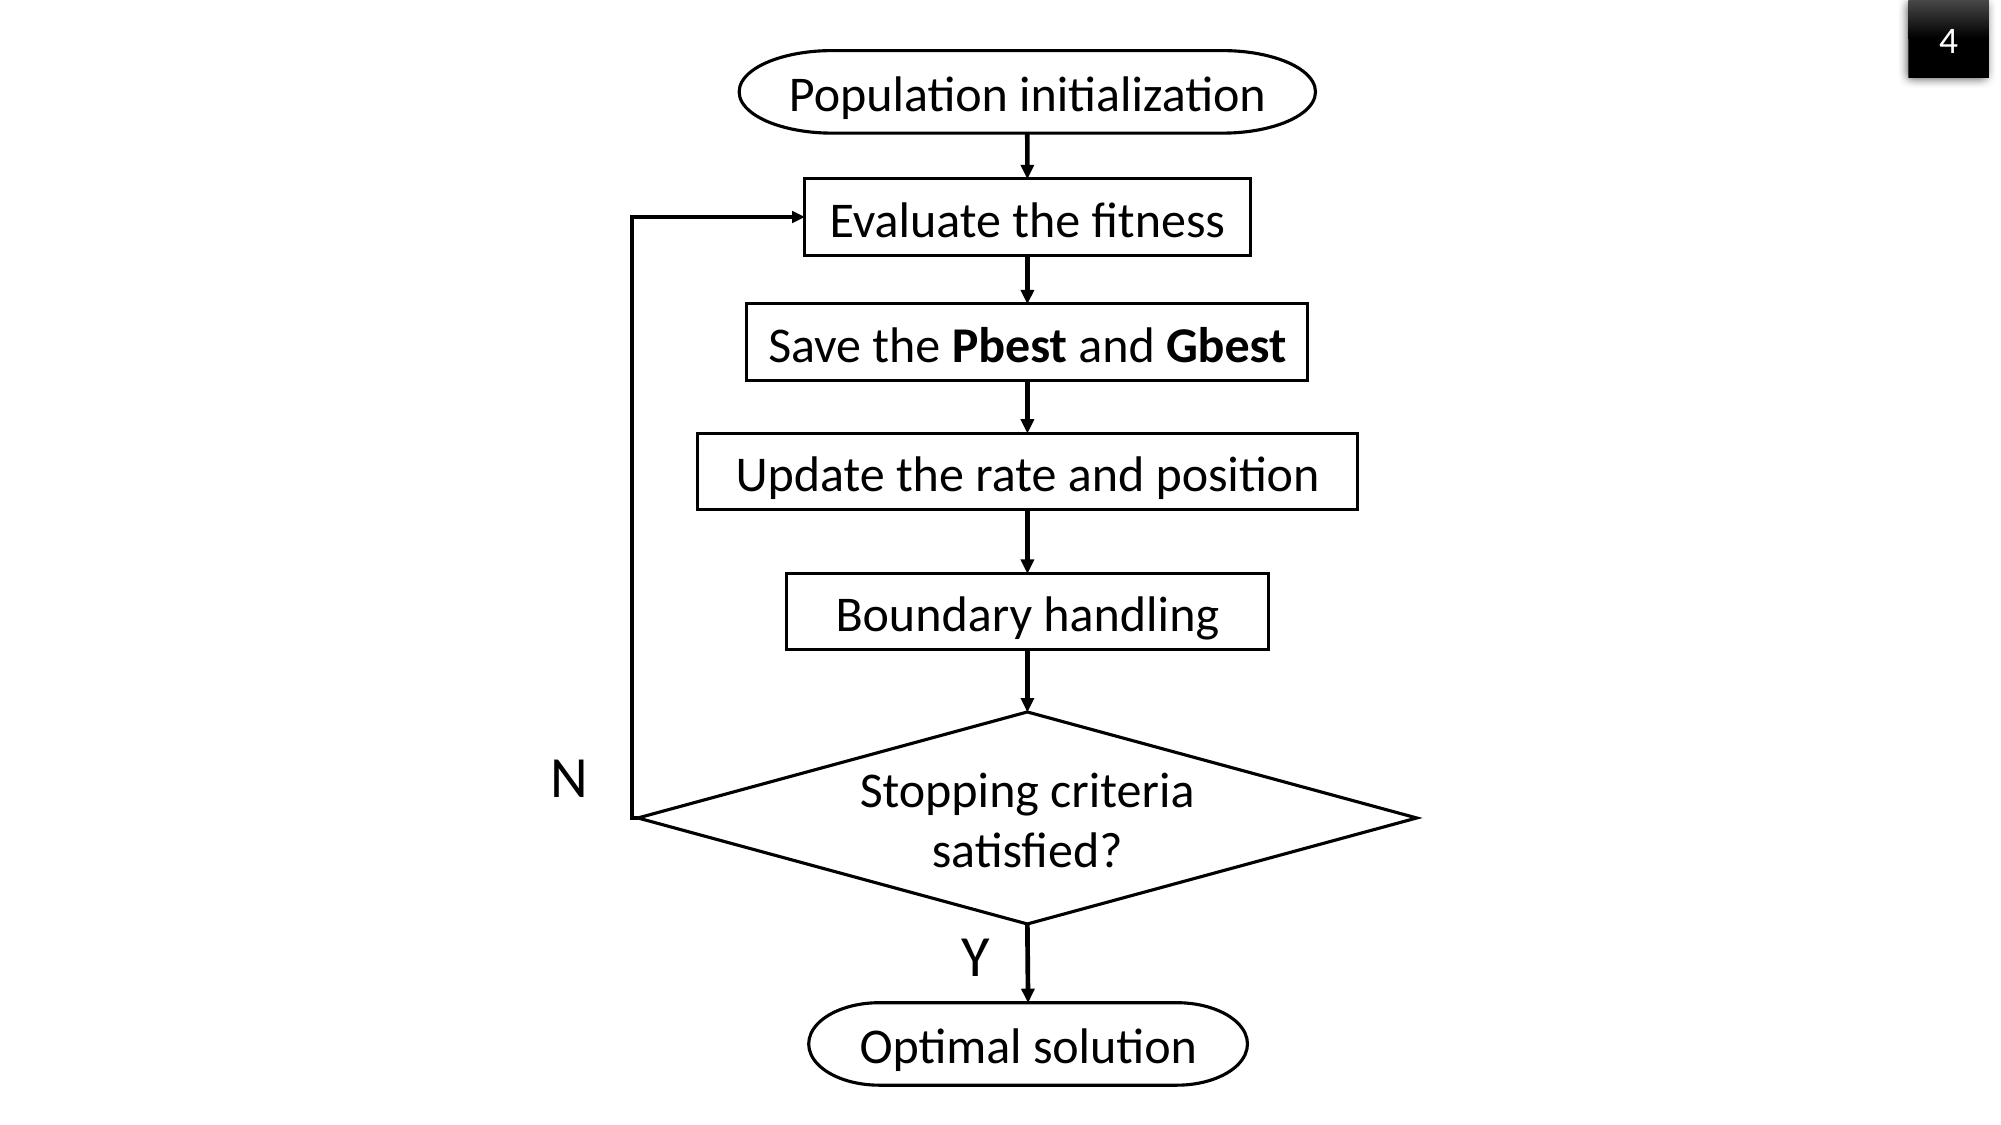

4
Population initialization
Evaluate the fitness
Save the Pbest and Gbest
Update the rate and position
Boundary handling
Stopping criteria satisfied?
N
Y
Optimal solution